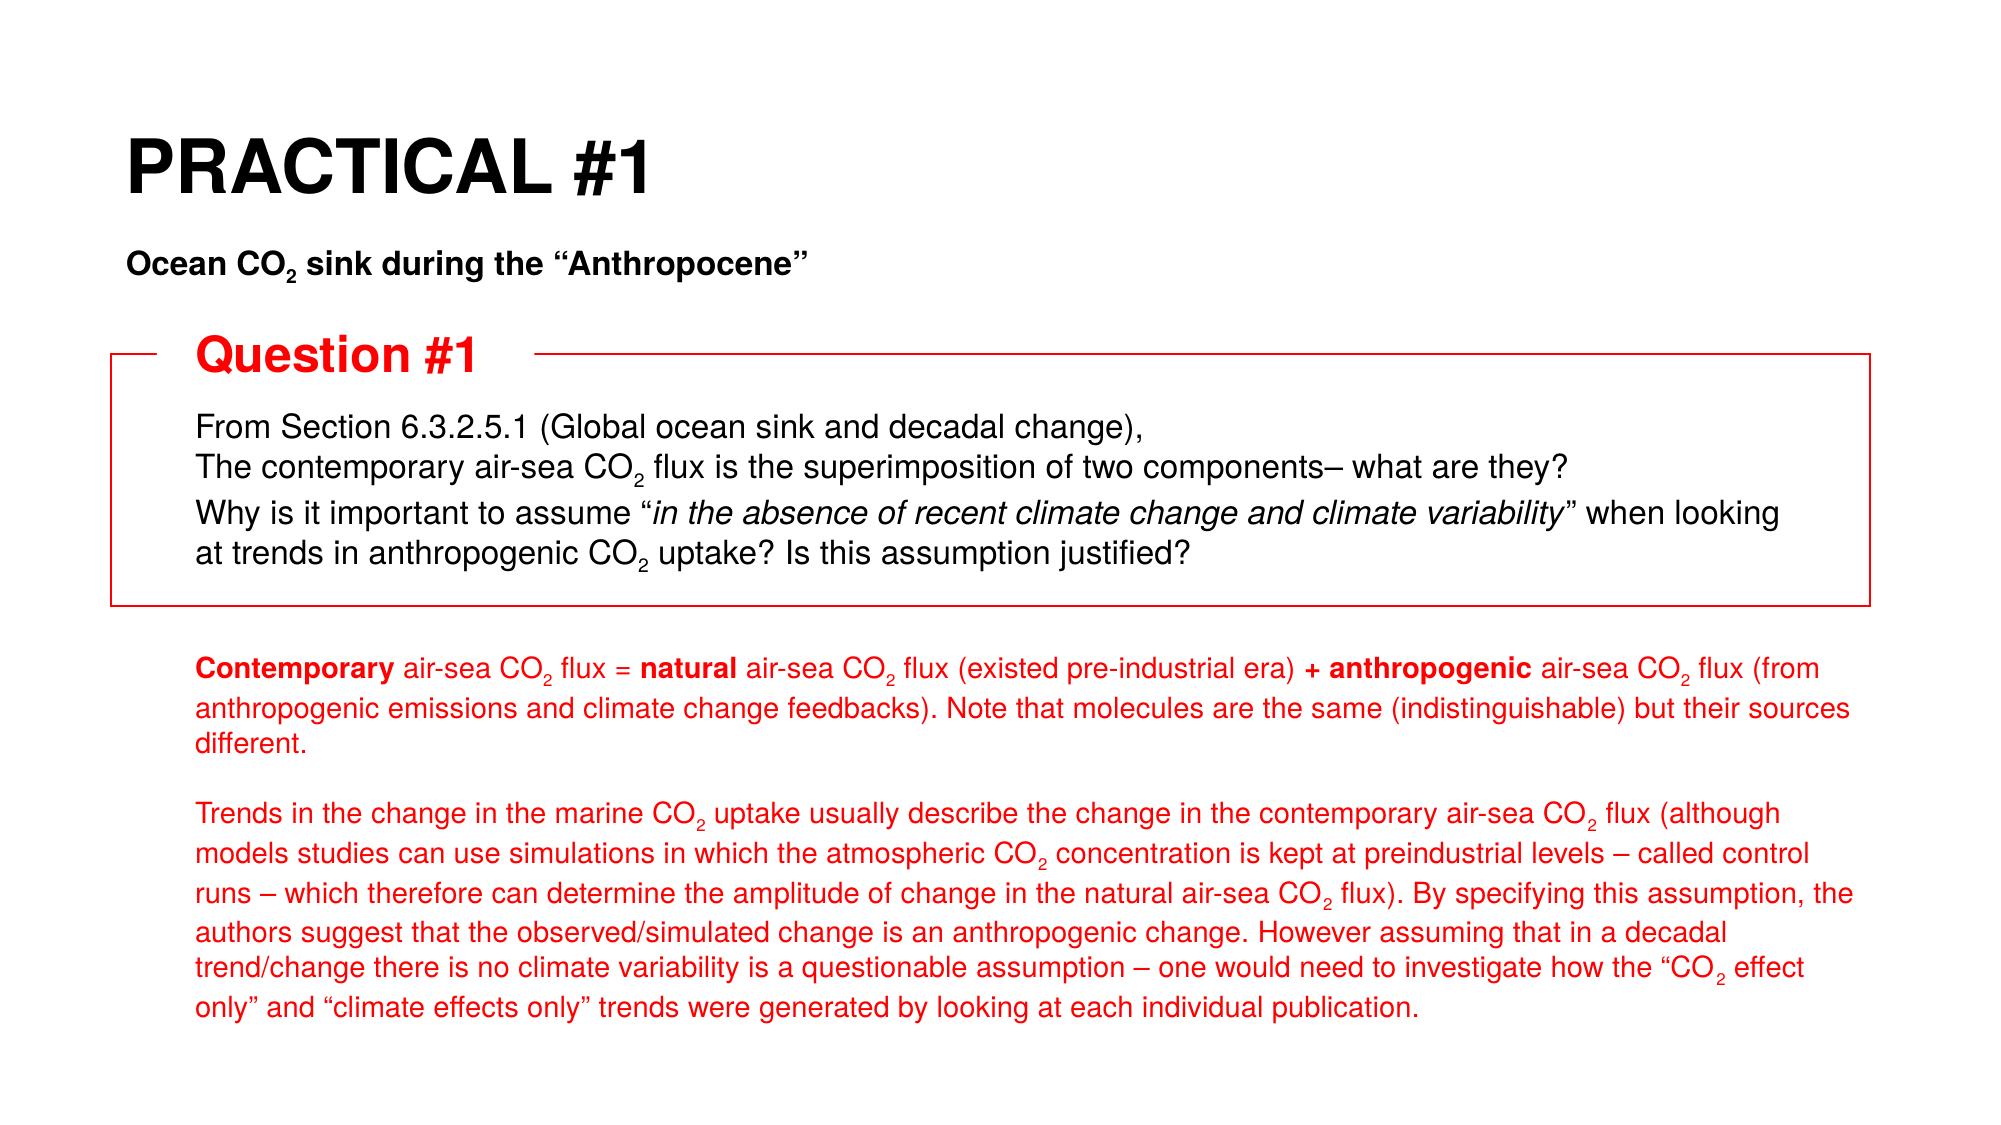

PRACTICAL #1
Ocean CO2 sink during the “Anthropocene”
Question #1

From Section 6.3.2.5.1 (Global ocean sink and decadal change),
The contemporary air-sea CO2 flux is the superimposition of two components– what are they?
Why is it important to assume “in the absence of recent climate change and climate variability” when looking at trends in anthropogenic CO2 uptake? Is this assumption justified?
Contemporary air-sea CO2 flux = natural air-sea CO2 flux (existed pre-industrial era) + anthropogenic air-sea CO2 flux (from anthropogenic emissions and climate change feedbacks). Note that molecules are the same (indistinguishable) but their sources different.

Trends in the change in the marine CO2 uptake usually describe the change in the contemporary air-sea CO2 flux (although models studies can use simulations in which the atmospheric CO2 concentration is kept at preindustrial levels – called control runs – which therefore can determine the amplitude of change in the natural air-sea CO2 flux). By specifying this assumption, the authors suggest that the observed/simulated change is an anthropogenic change. However assuming that in a decadal trend/change there is no climate variability is a questionable assumption – one would need to investigate how the “CO2 effect only” and “climate effects only” trends were generated by looking at each individual publication.